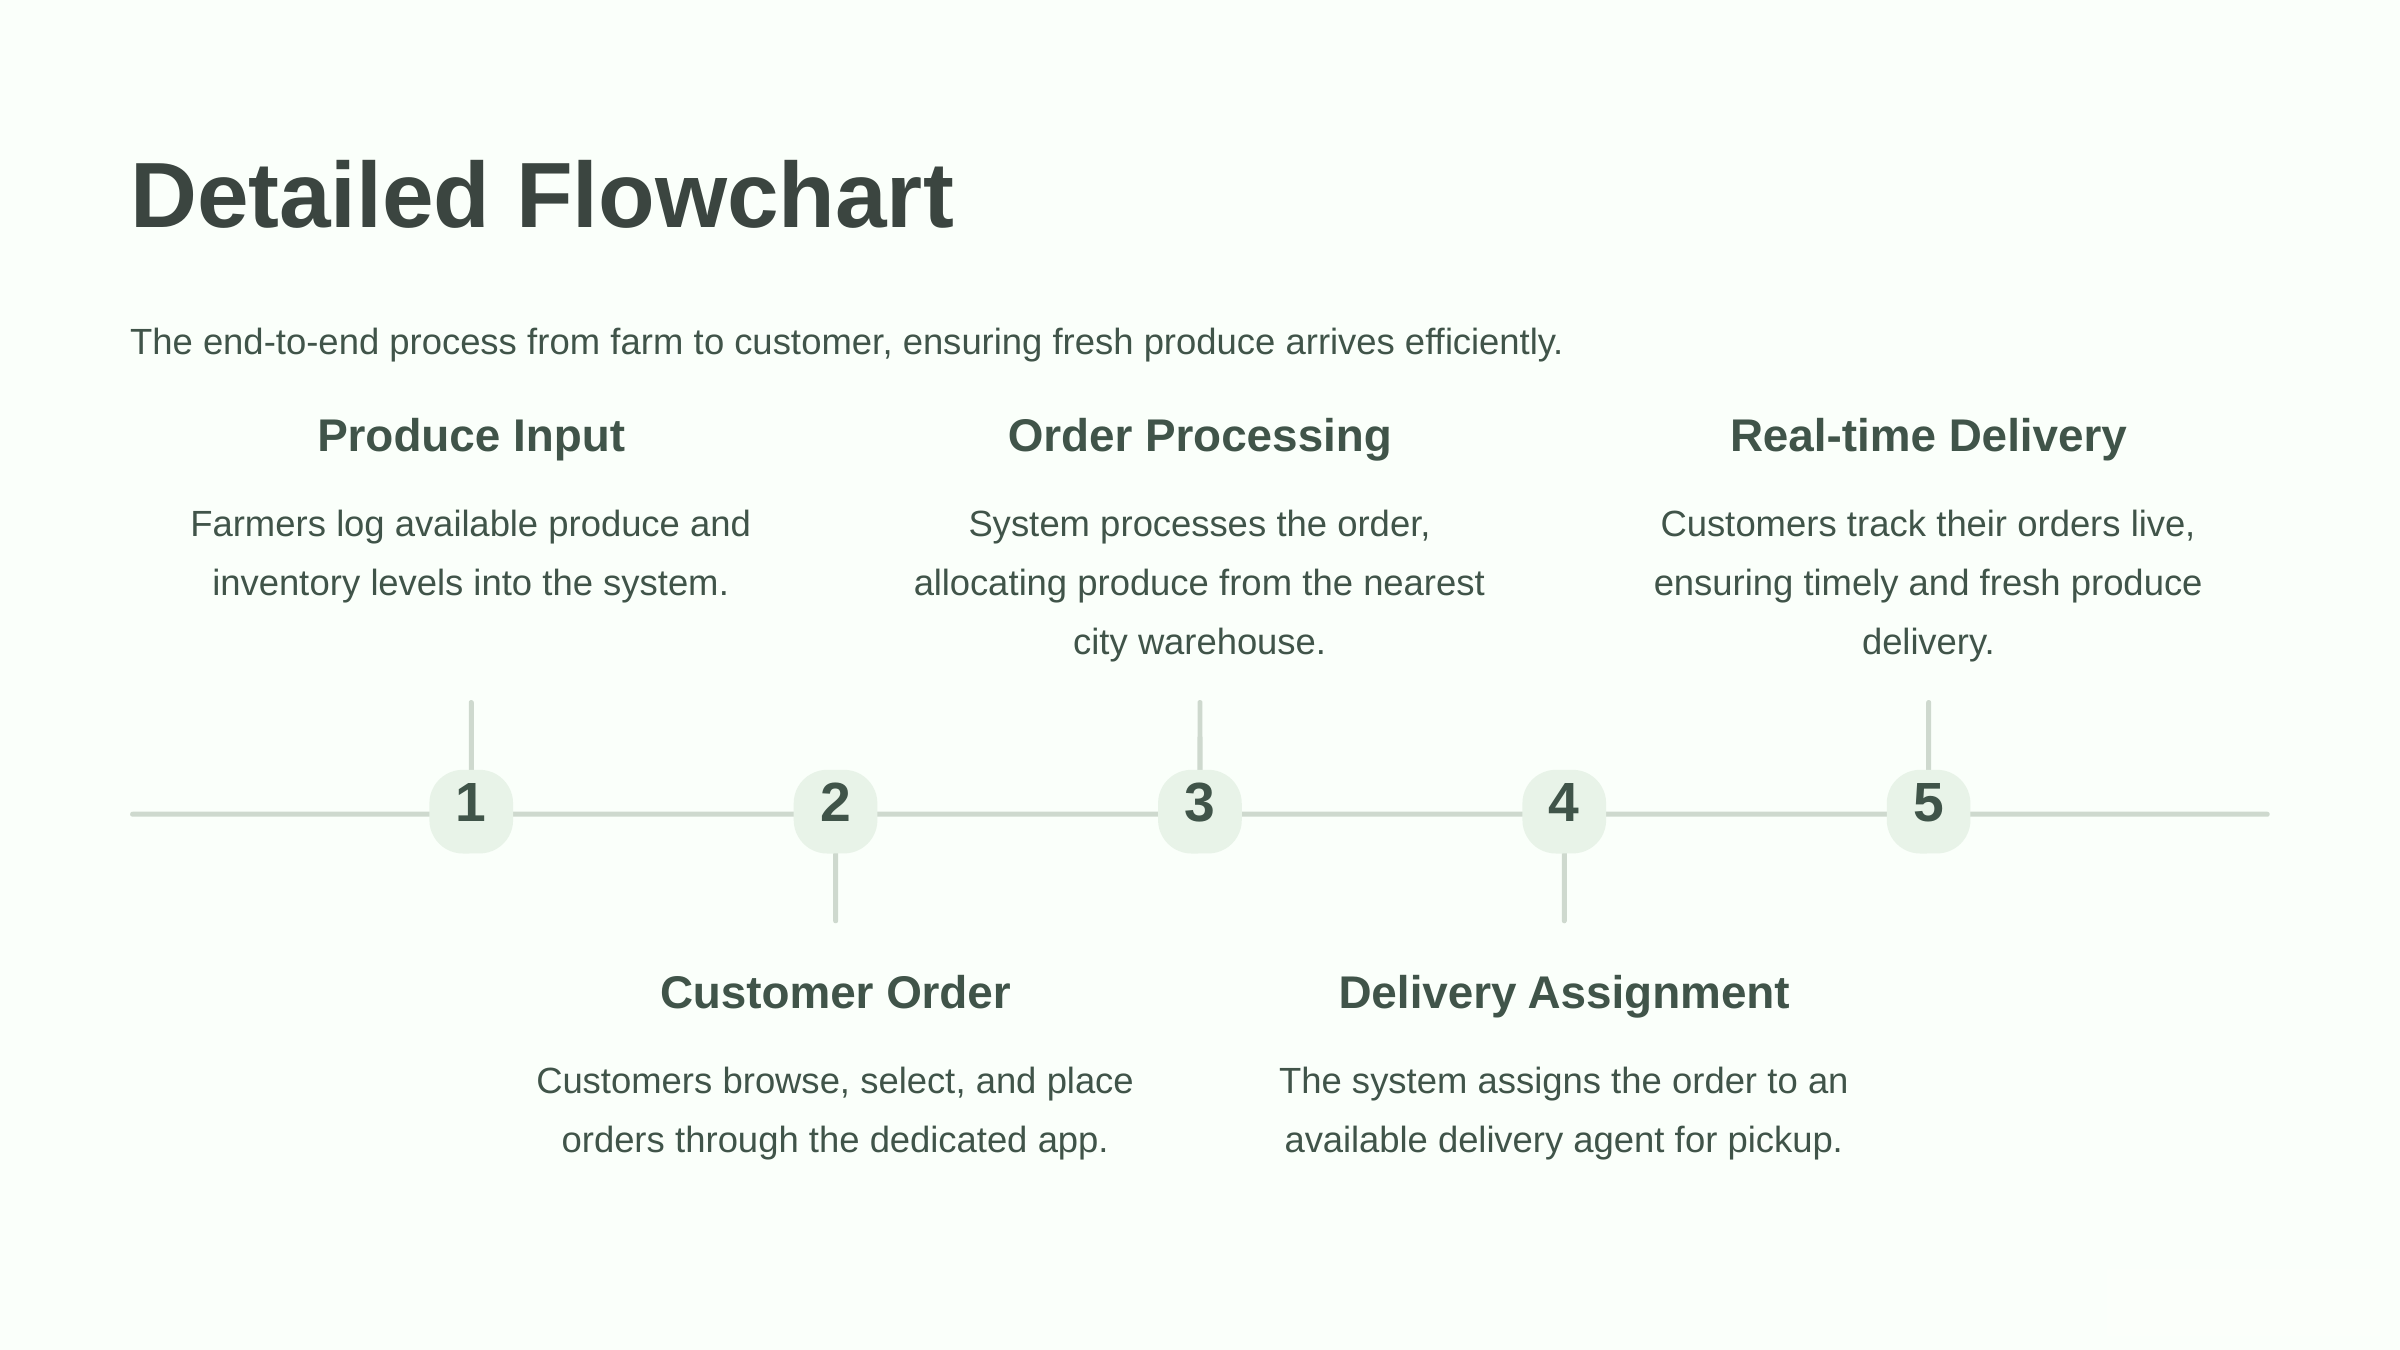

Detailed Flowchart
The end-to-end process from farm to customer, ensuring fresh produce arrives efficiently.
Produce Input
Order Processing
Real-time Delivery
Farmers log available produce and inventory levels into the system.
System processes the order, allocating produce from the nearest city warehouse.
Customers track their orders live, ensuring timely and fresh produce delivery.

1
2
3
4
5

Customer Order
Delivery Assignment
Customers browse, select, and place orders through the dedicated app.
The system assigns the order to an available delivery agent for pickup.